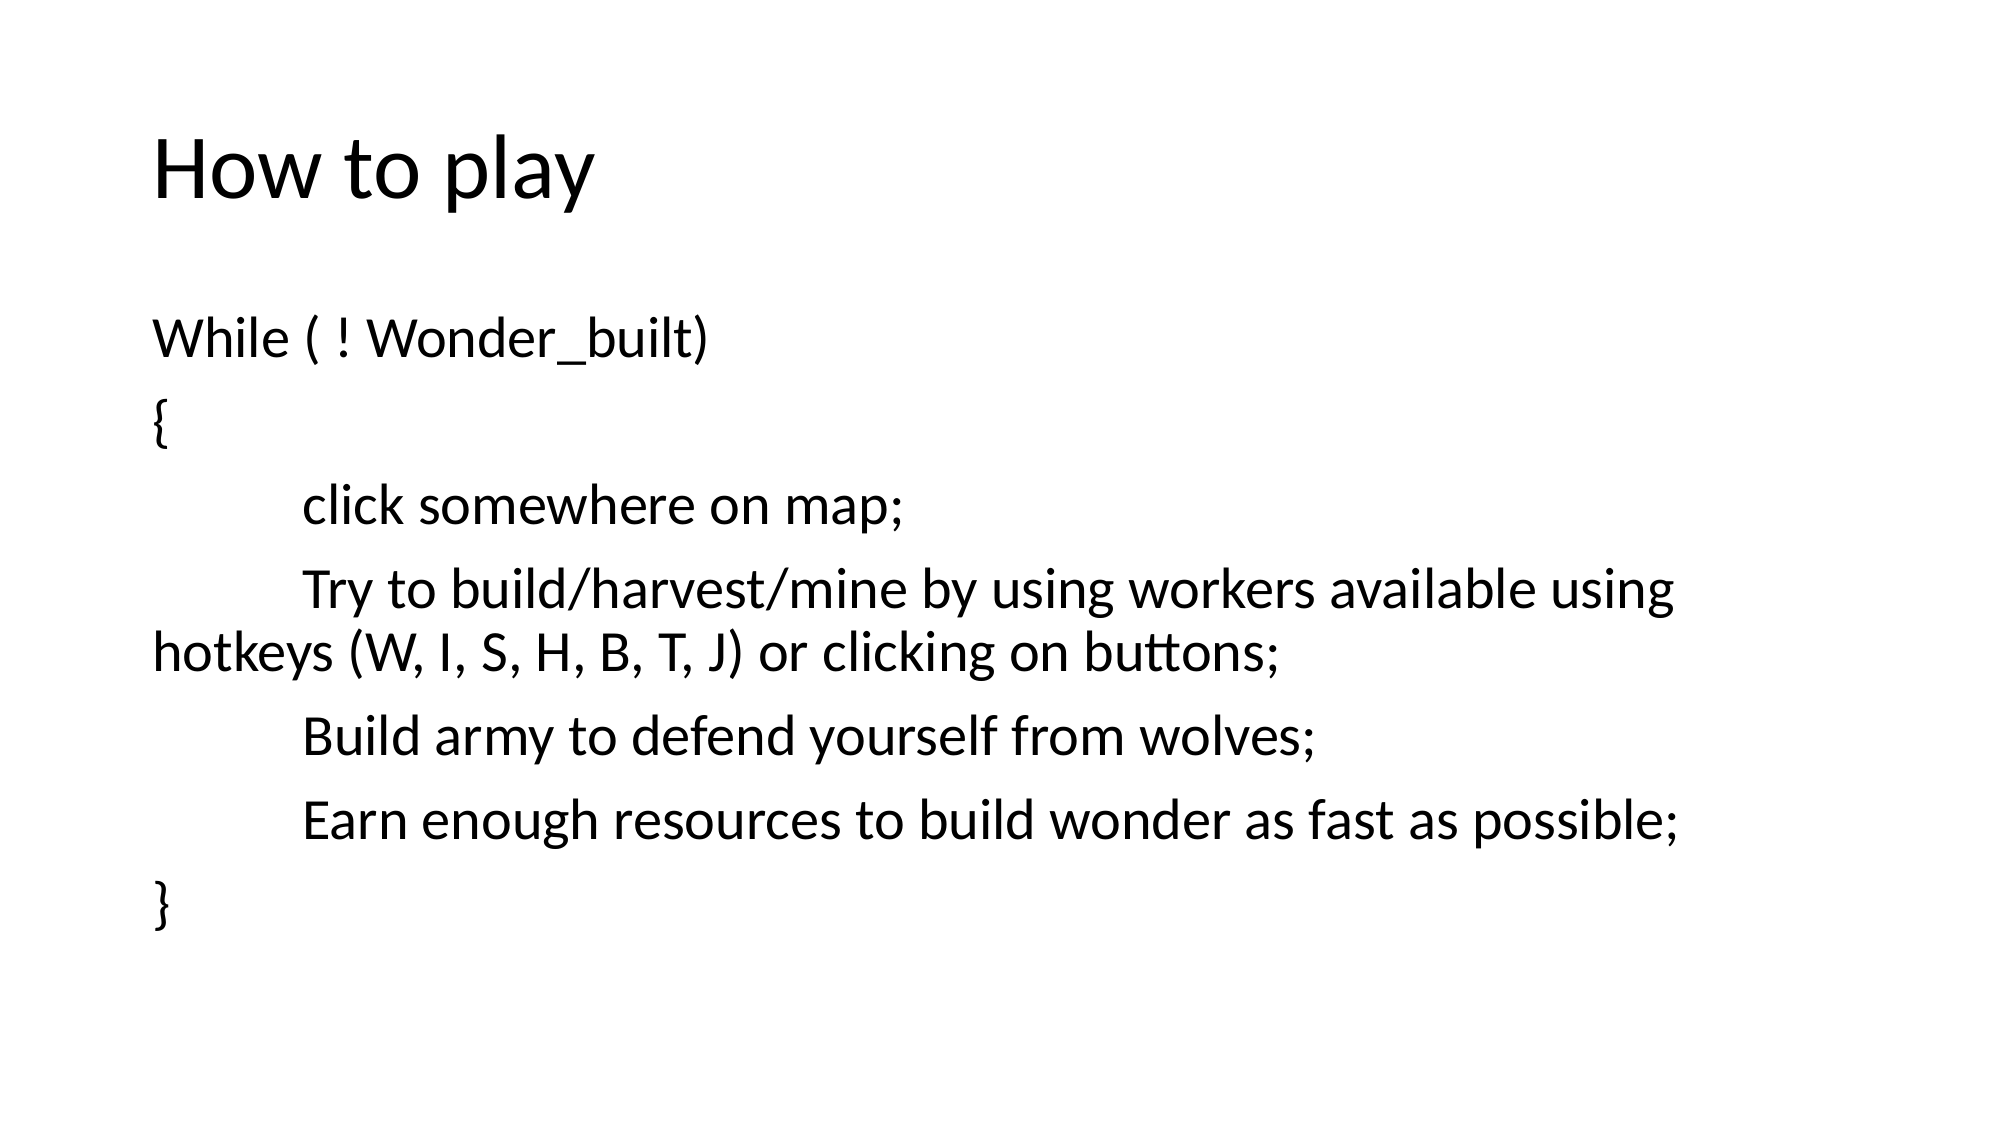

# How to play
While ( ! Wonder_built)
{
	click somewhere on map;
	Try to build/harvest/mine by using workers available using 	hotkeys (W, I, S, H, B, T, J) or clicking on buttons;
	Build army to defend yourself from wolves;
	Earn enough resources to build wonder as fast as possible;
}